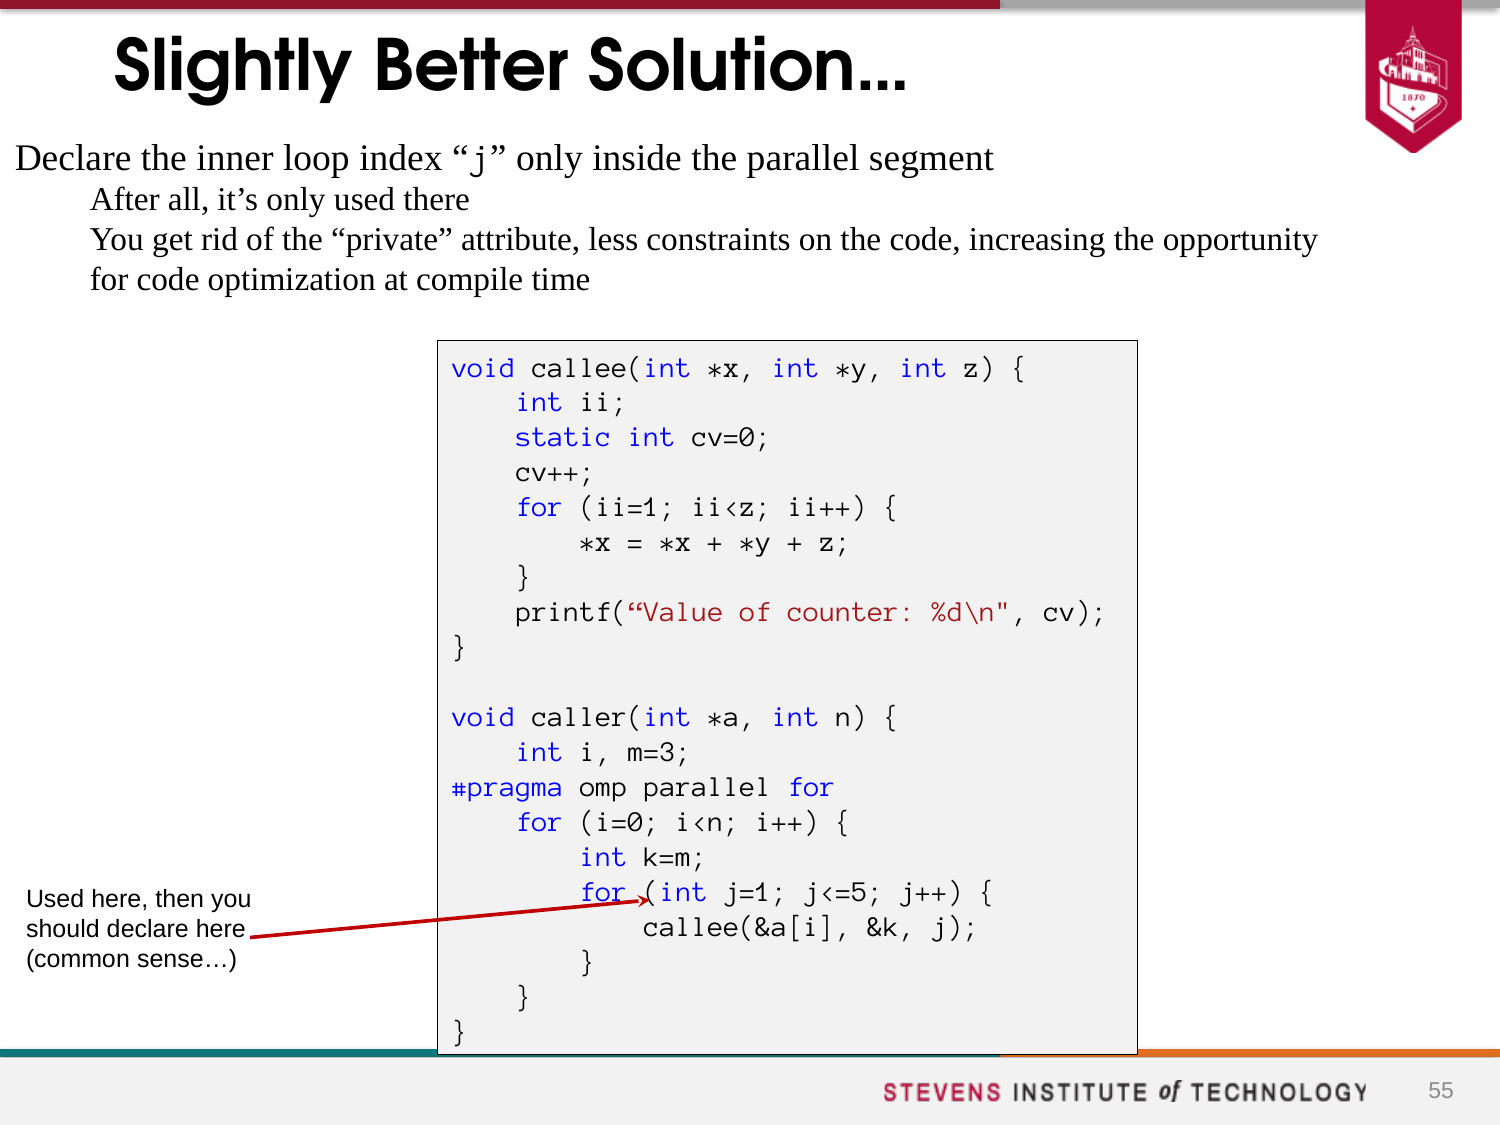

# Slightly Better Solution…
Declare the inner loop index “j” only inside the parallel segment
After all, it’s only used there
You get rid of the “private” attribute, less constraints on the code, increasing the opportunity for code optimization at compile time
void callee(int *x, int *y, int z) {
    int ii;
    static int cv=0;
    cv++;
    for (ii=1; ii<z; ii++) {
        *x = *x + *y + z;
    }
    printf(“Value of counter: %d\n", cv);
}

void caller(int *a, int n) {
    int i, m=3;
#pragma omp parallel for
    for (i=0; i<n; i++) {
        int k=m;
        for (int j=1; j<=5; j++) {
            callee(&a[i], &k, j);
        }
    }
}
Used here, then you
should declare here
(common sense…)
55